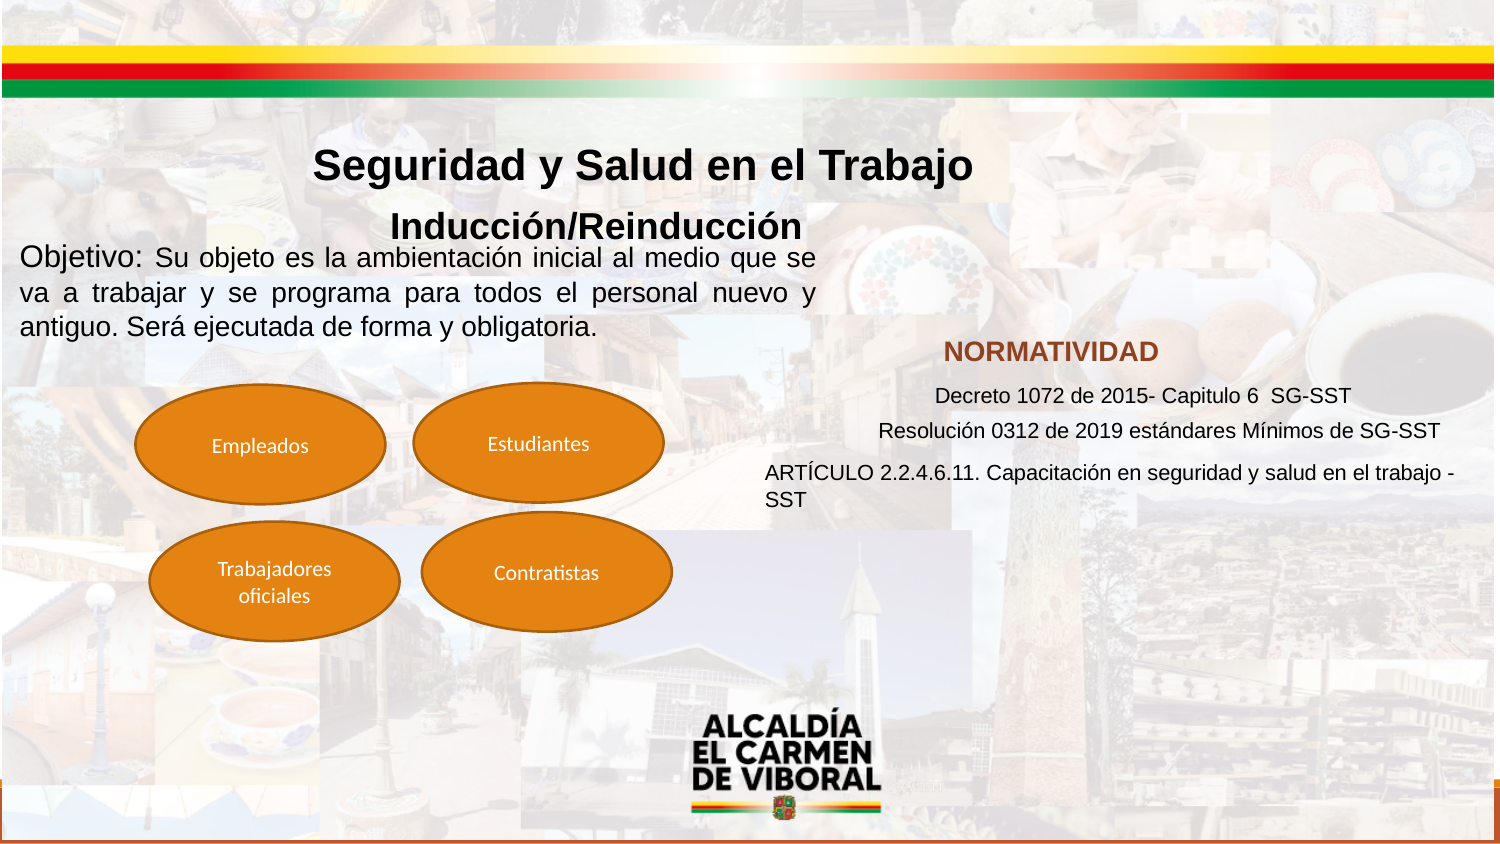

Seguridad y Salud en el Trabajo

Inducción/Reinducción
Objetivo: Su objeto es la ambientación inicial al medio que se va a trabajar y se programa para todos el personal nuevo y antiguo. Será ejecutada de forma y obligatoria.

NORMATIVIDAD
Decreto 1072 de 2015- Capitulo 6  SG-SST
Estudiantes
Empleados
Resolución 0312 de 2019 estándares Mínimos de SG-SST
ARTÍCULO 2.2.4.6.11. Capacitación en seguridad y salud en el trabajo - SST
Contratistas
Trabajadores oficiales